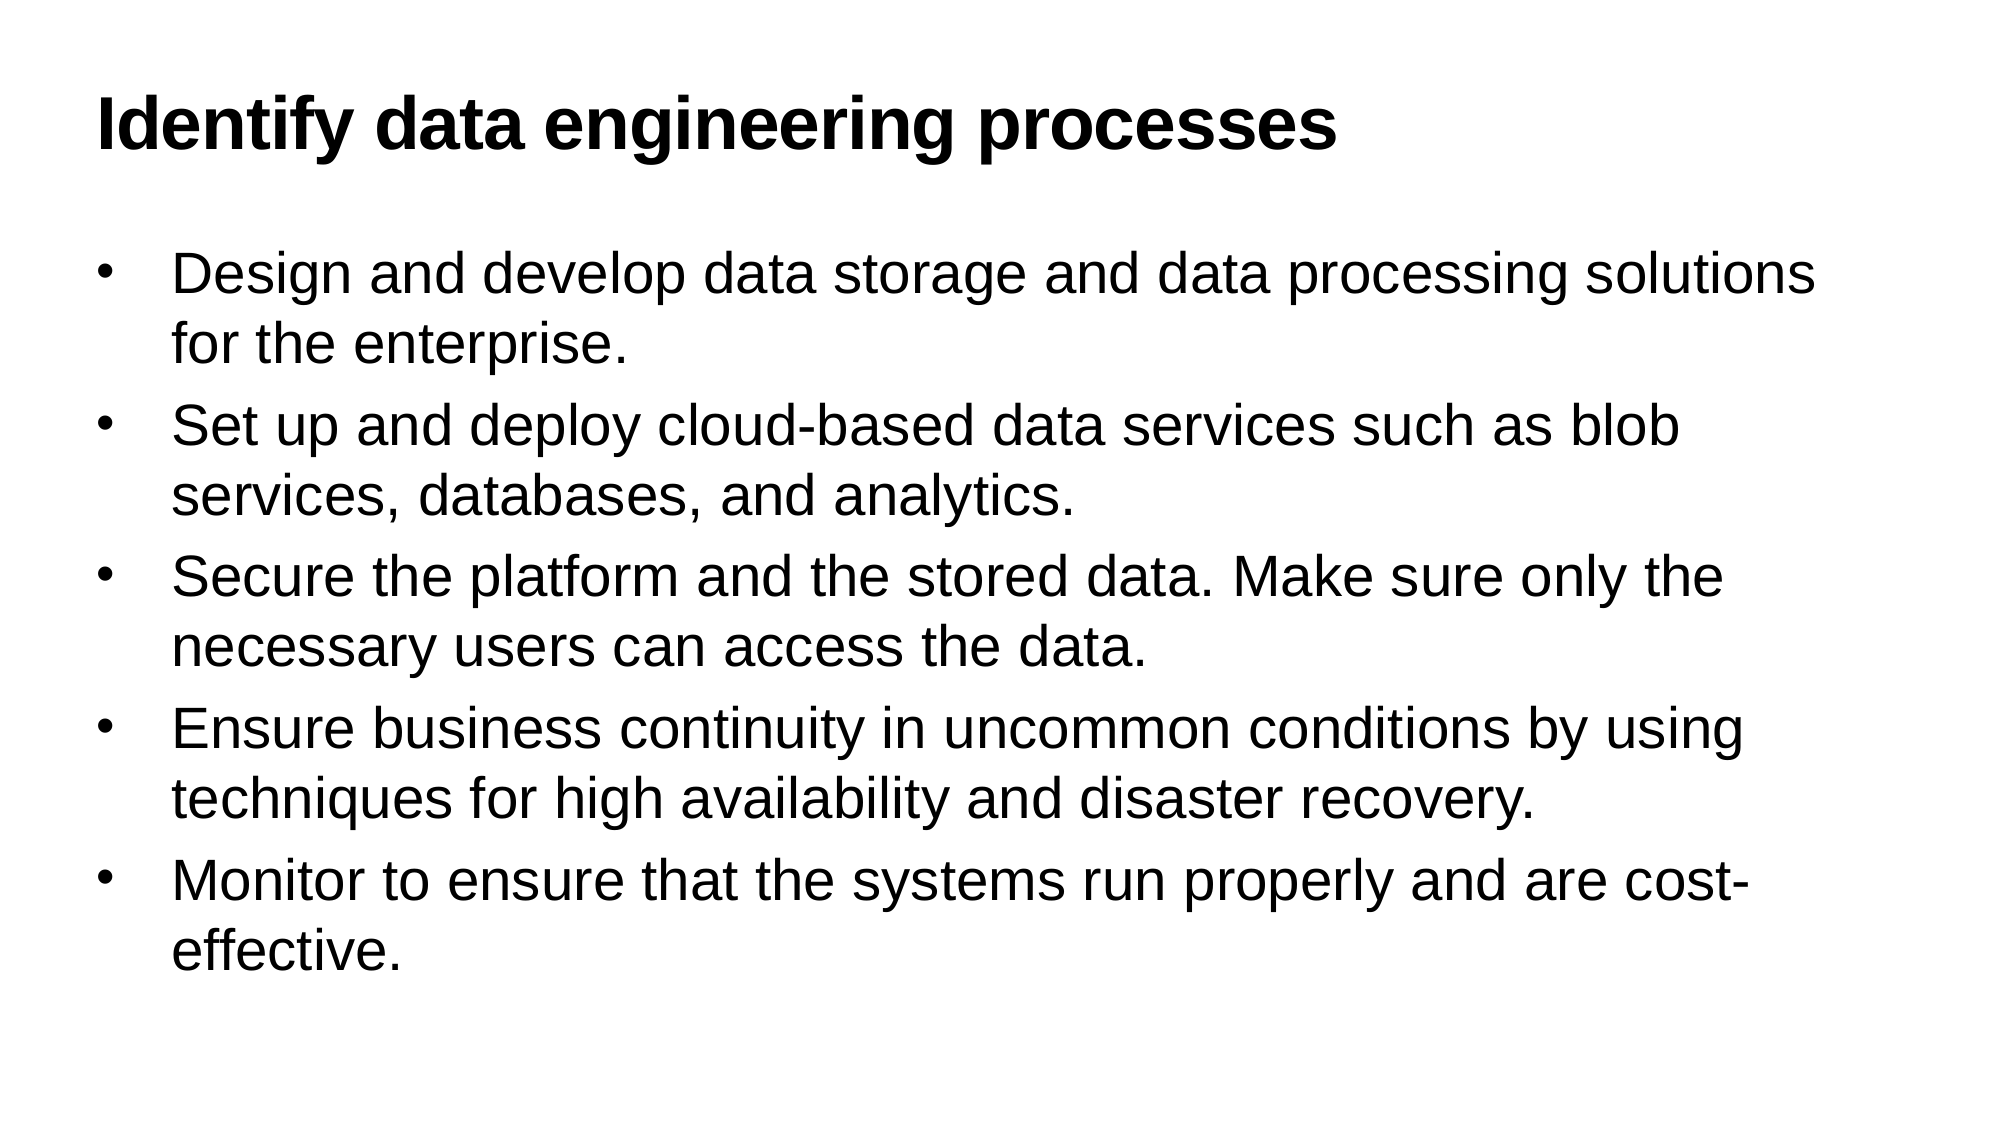

# Identify data engineering processes
Design and develop data storage and data processing solutions for the enterprise.
Set up and deploy cloud-based data services such as blob services, databases, and analytics.
Secure the platform and the stored data. Make sure only the necessary users can access the data.
Ensure business continuity in uncommon conditions by using techniques for high availability and disaster recovery.
Monitor to ensure that the systems run properly and are cost-effective.